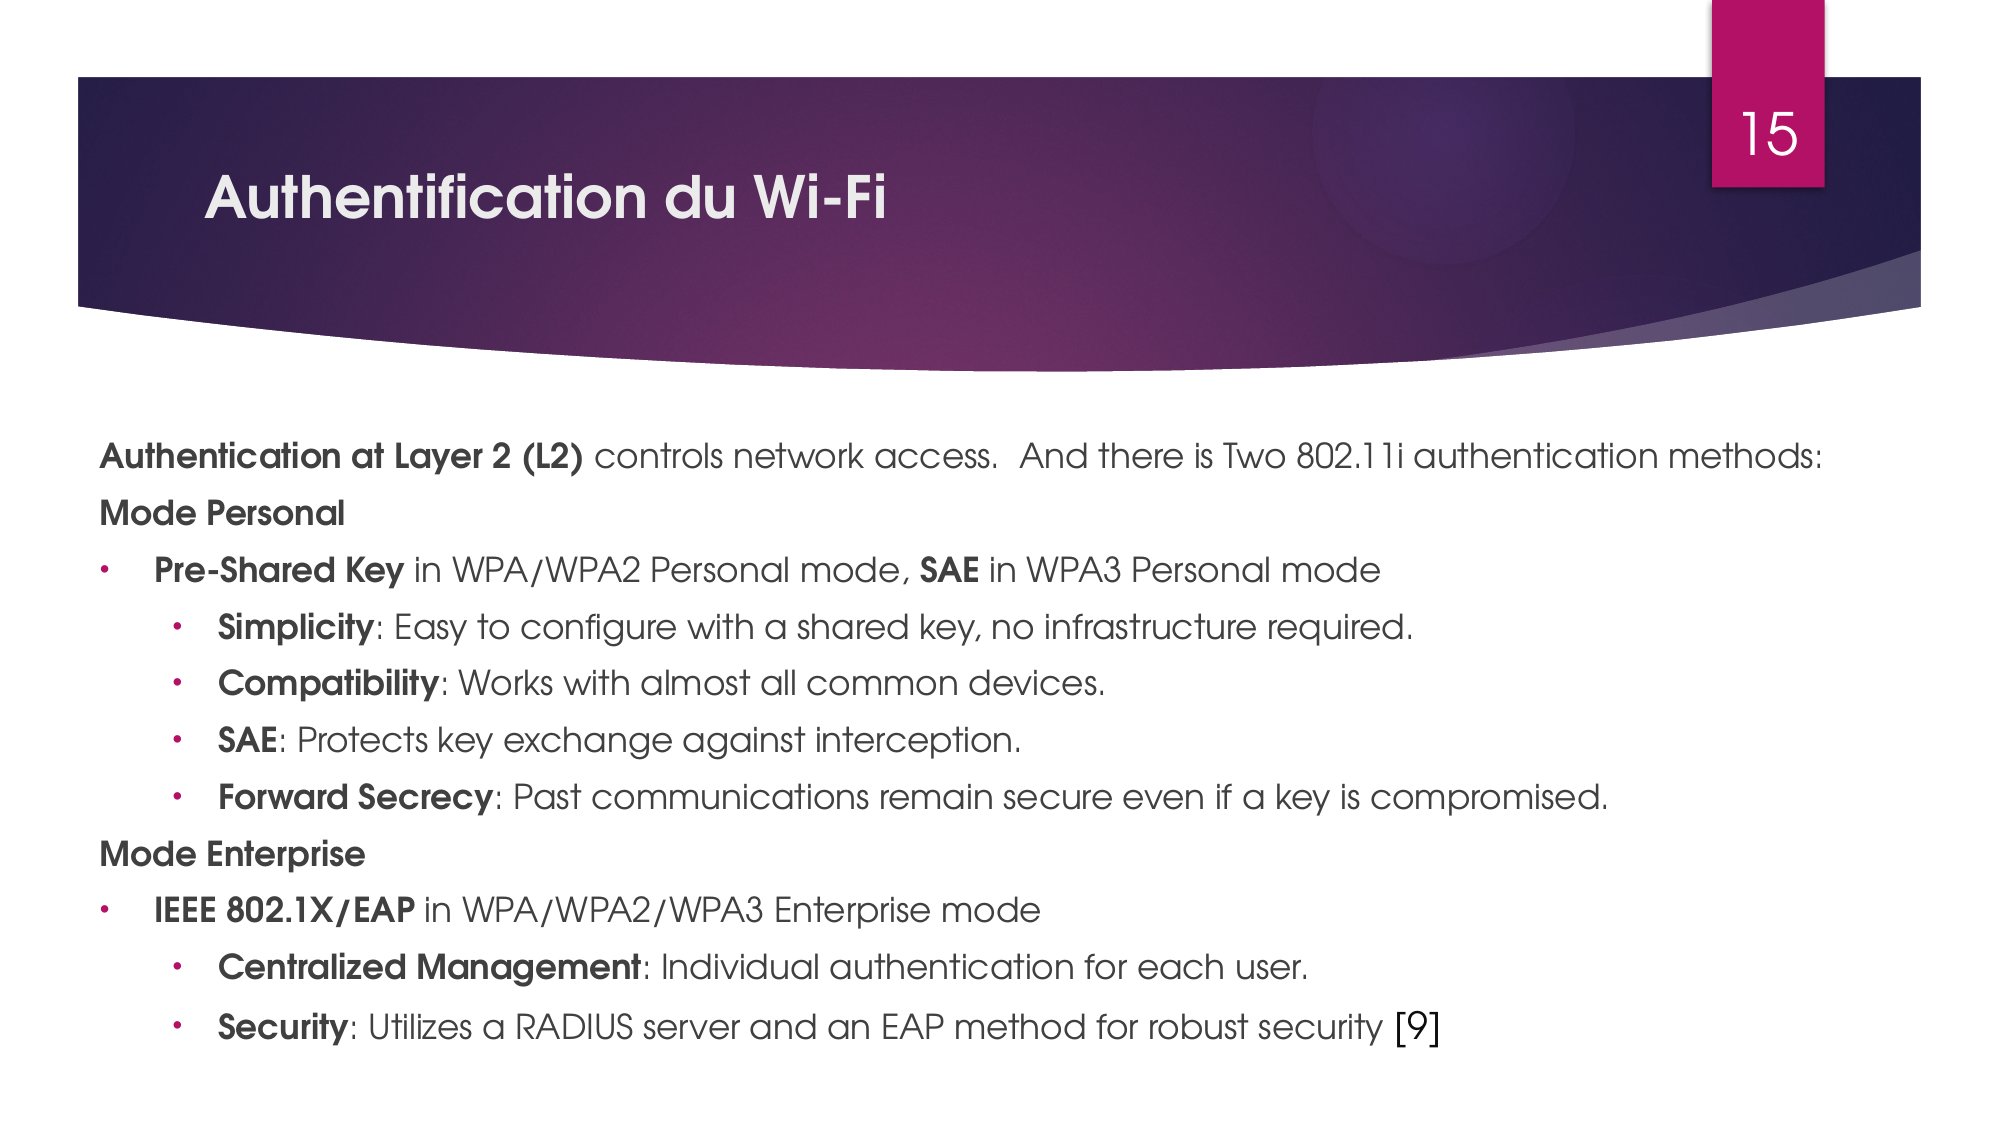

15
# Authentification du Wi-Fi
Authentication at Layer 2 (L2) controls network access.  And there is Two 802.11i authentication methods:
Mode Personal
Pre-Shared Key in WPA/WPA2 Personal mode, SAE in WPA3 Personal mode
Simplicity: Easy to configure with a shared key, no infrastructure required.
Compatibility: Works with almost all common devices.
SAE: Protects key exchange against interception.
Forward Secrecy: Past communications remain secure even if a key is compromised.
Mode Enterprise
IEEE 802.1X/EAP in WPA/WPA2/WPA3 Enterprise mode
Centralized Management: Individual authentication for each user.
Security: Utilizes a RADIUS server and an EAP method for robust security [9]